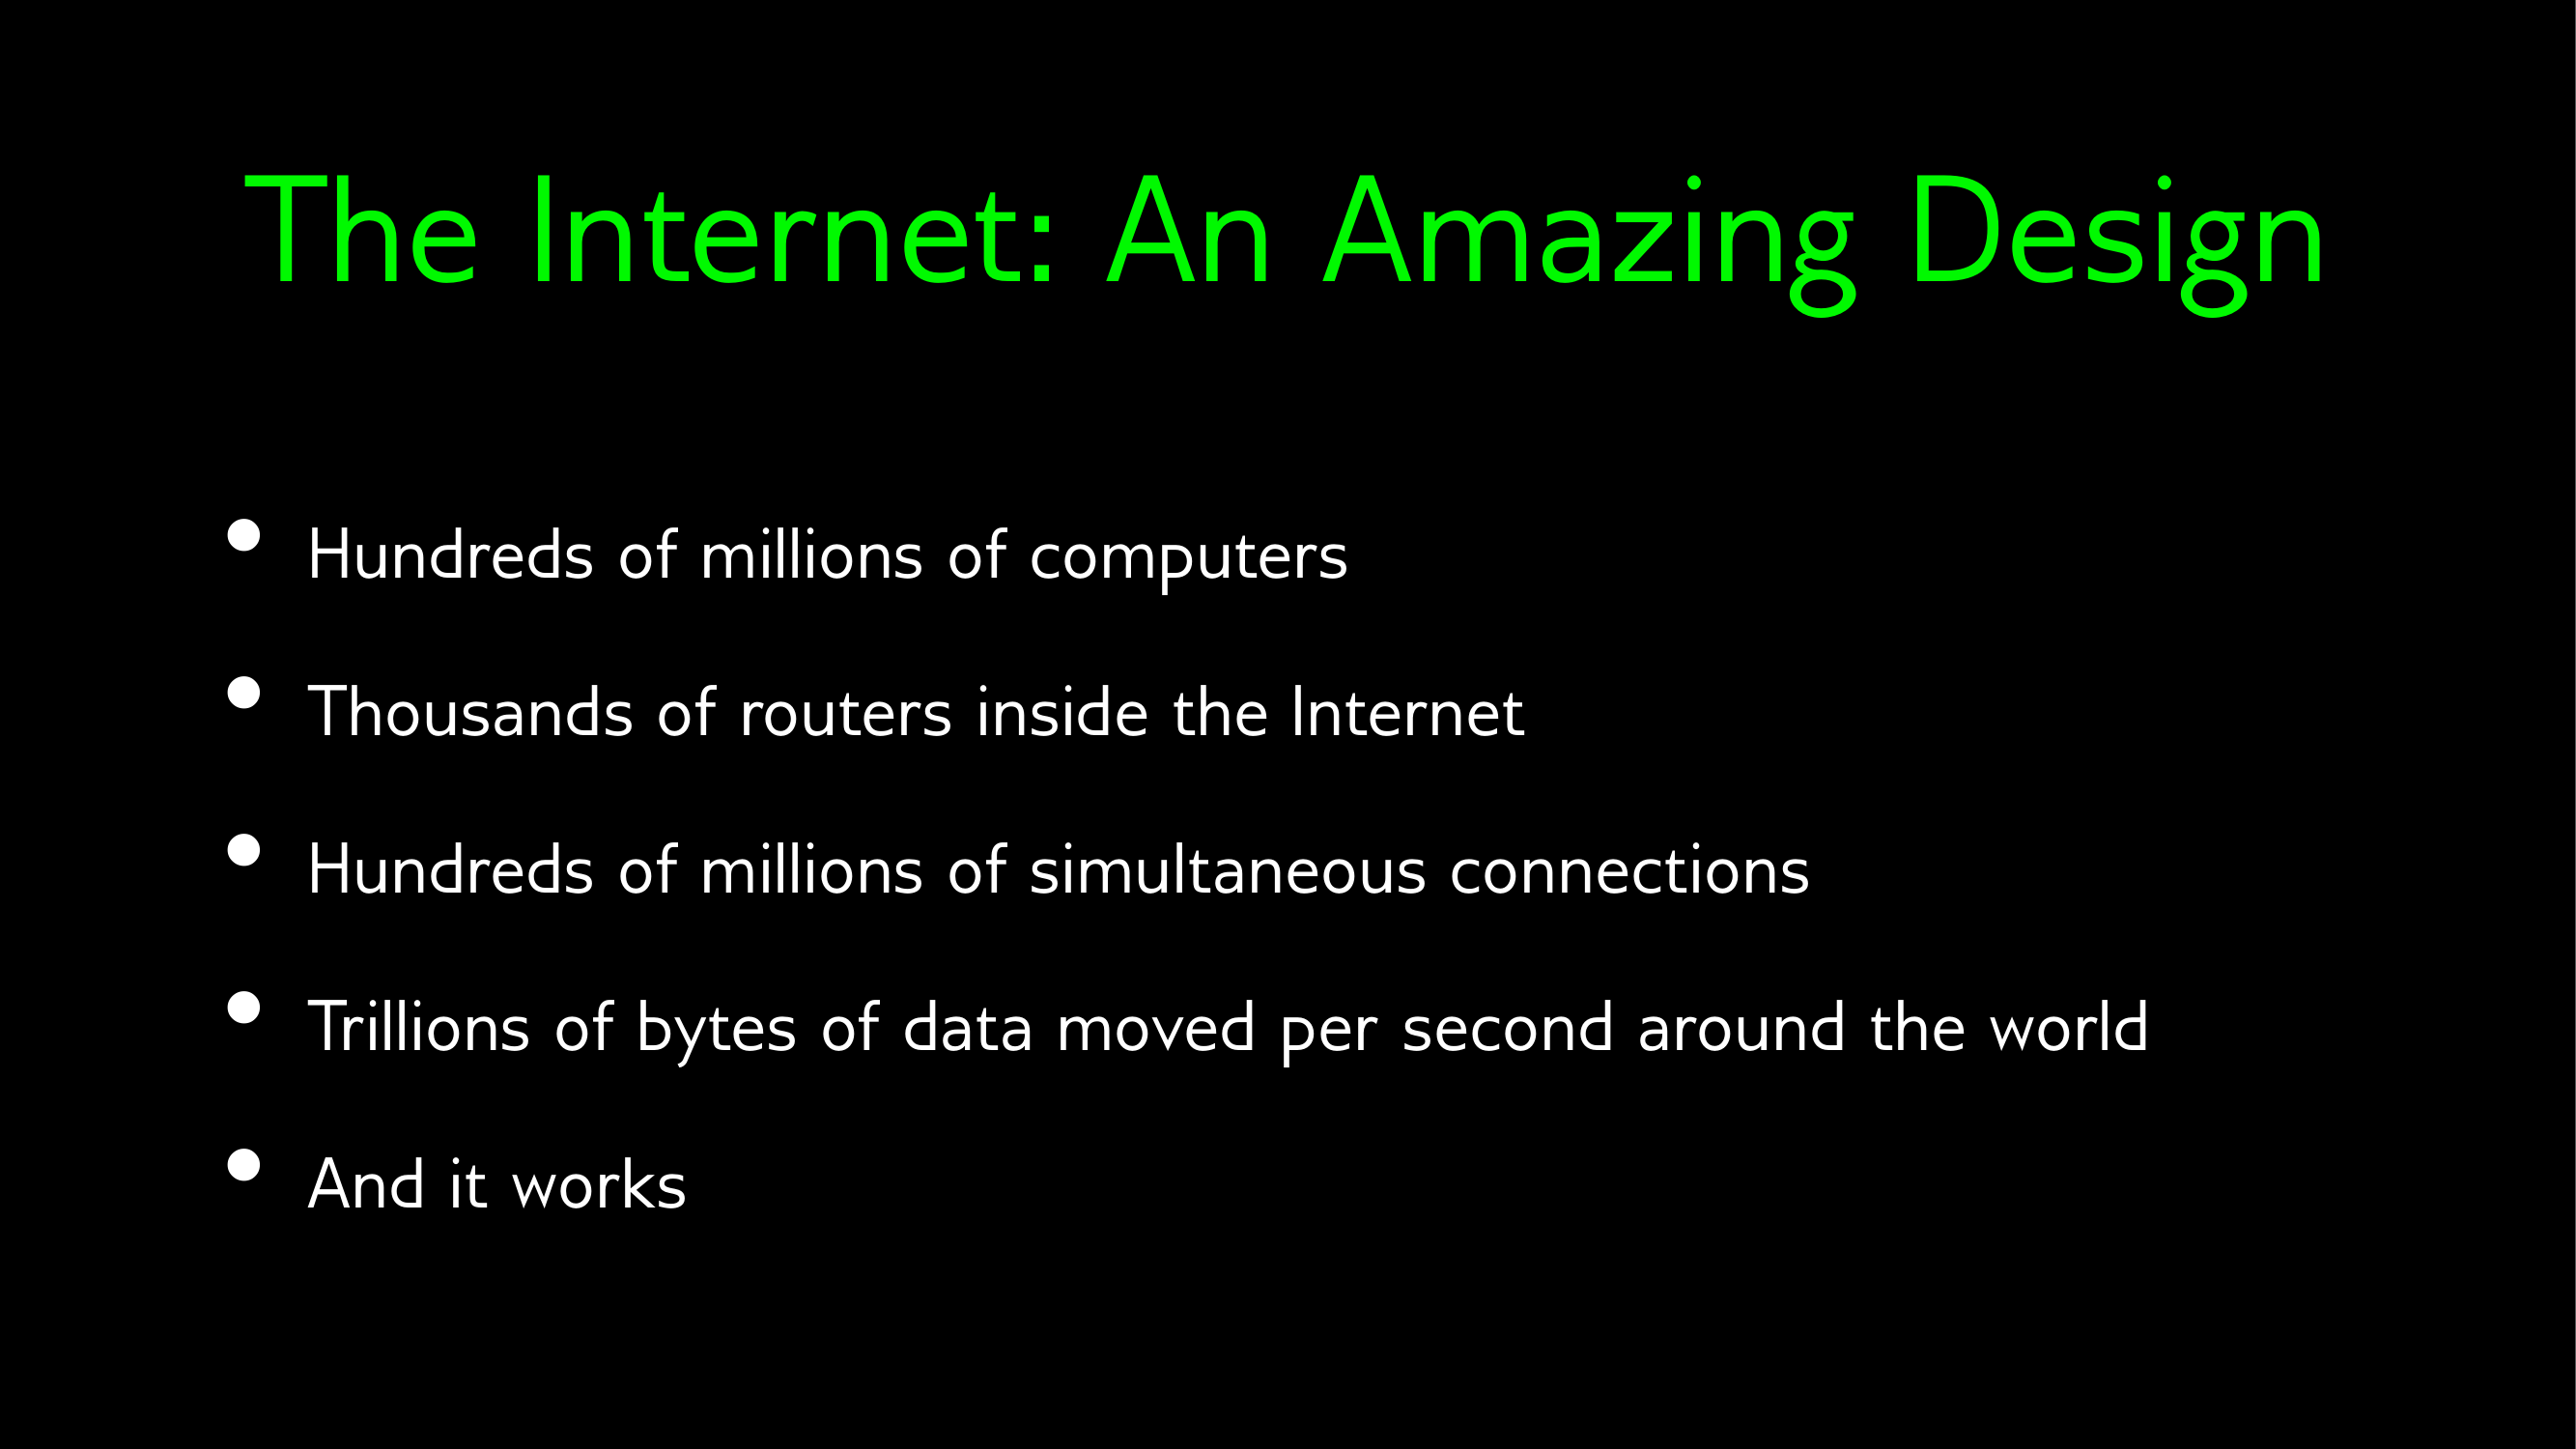

# The Internet: An Amazing Design
Hundreds of millions of computers
Thousands of routers inside the Internet
Hundreds of millions of simultaneous connections
Trillions of bytes of data moved per second around the world
And it works